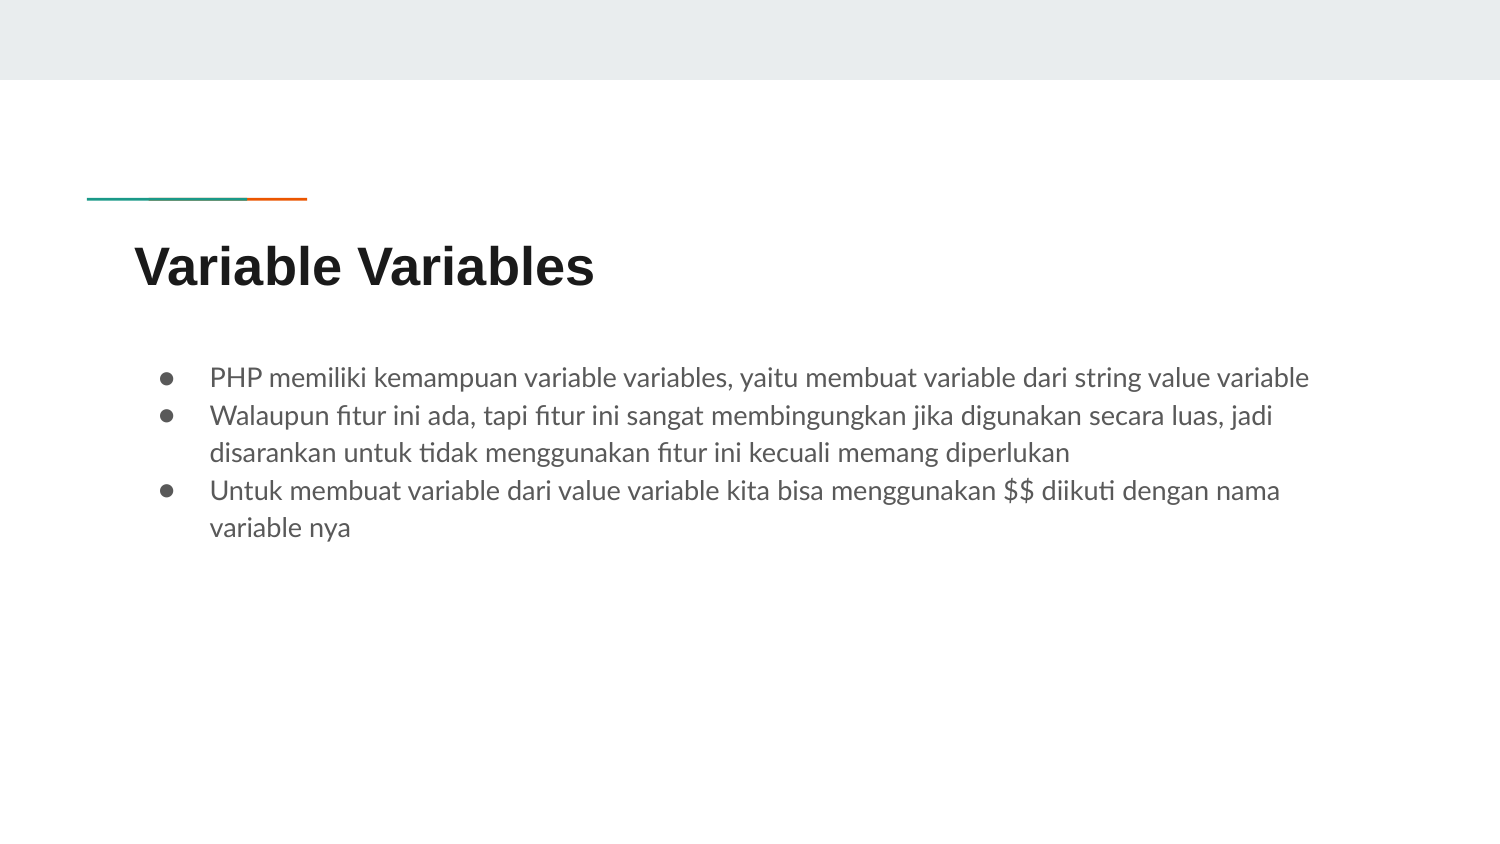

# Variable Variables
PHP memiliki kemampuan variable variables, yaitu membuat variable dari string value variable
Walaupun fitur ini ada, tapi fitur ini sangat membingungkan jika digunakan secara luas, jadi disarankan untuk tidak menggunakan fitur ini kecuali memang diperlukan
Untuk membuat variable dari value variable kita bisa menggunakan $$ diikuti dengan nama variable nya